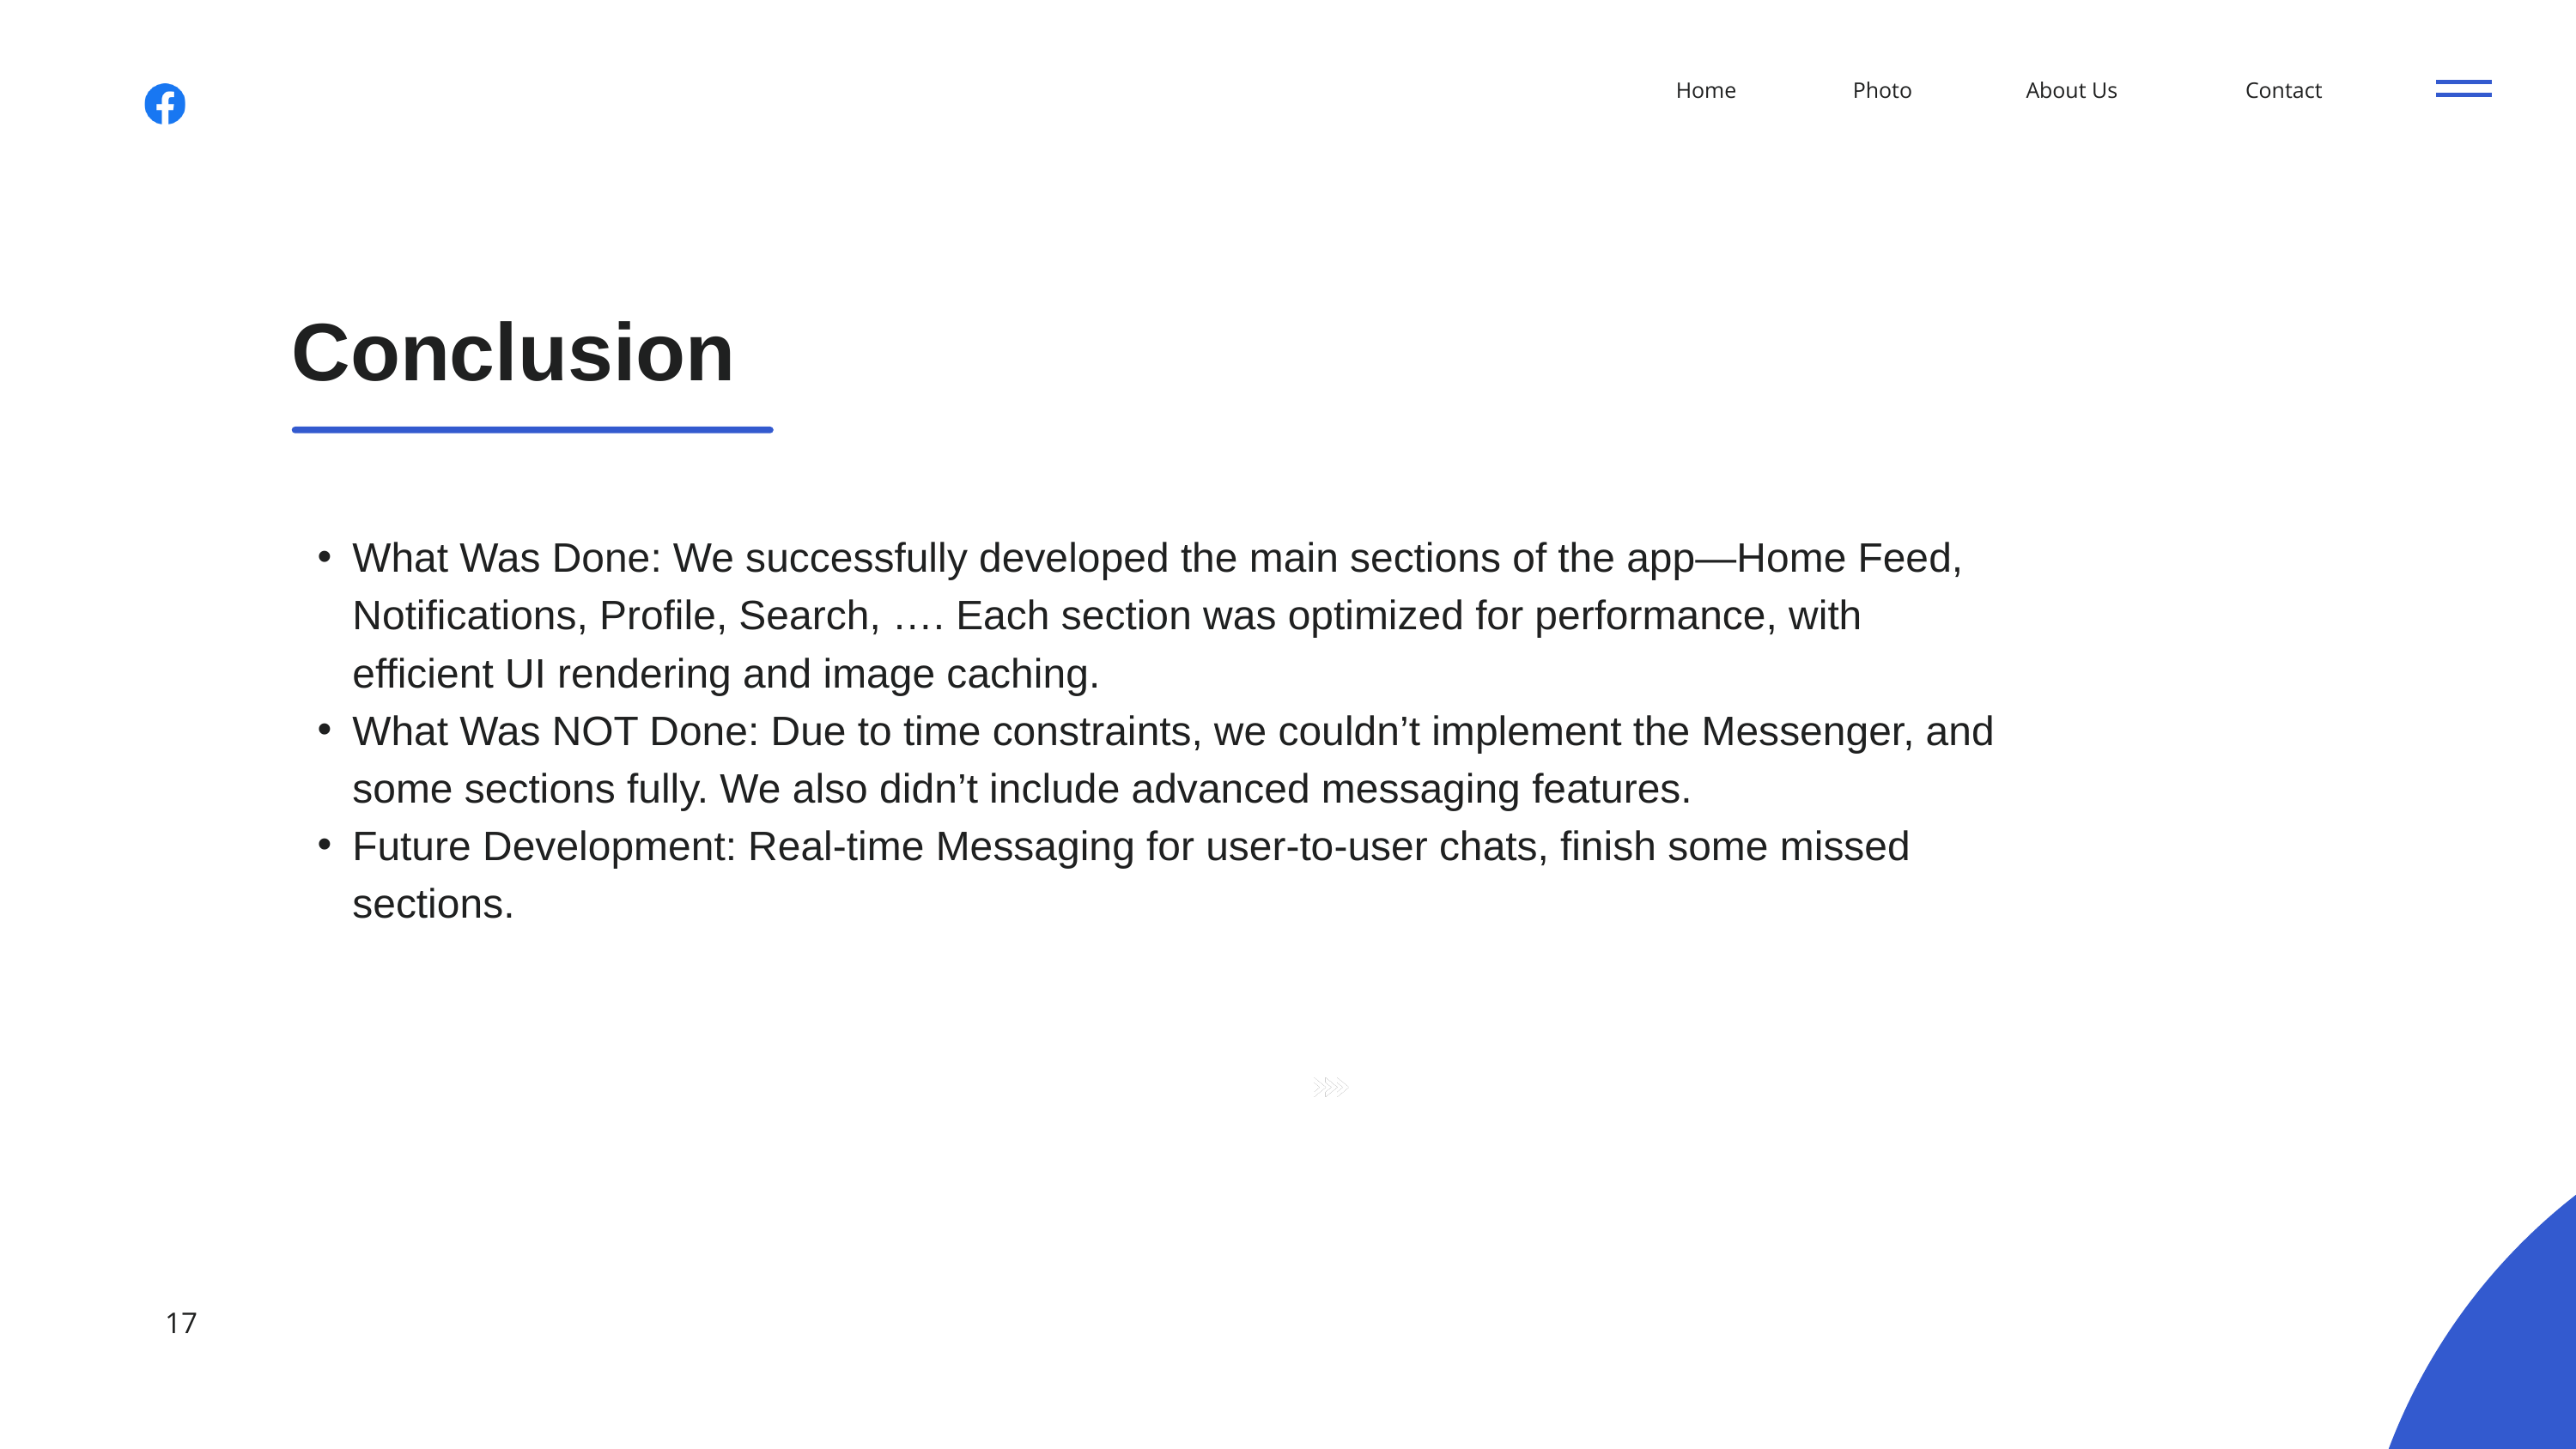

Home
Photo
About Us
Contact

Conclusion

What Was Done: We successfully developed the main sections of the app—Home Feed, Notifications, Profile, Search, …. Each section was optimized for performance, with efficient UI rendering and image caching.
What Was NOT Done: Due to time constraints, we couldn’t implement the Messenger, and some sections fully. We also didn’t include advanced messaging features.
Future Development: Real-time Messaging for user-to-user chats, finish some missed sections.
Service 02
Lorem ipsum dolor sit amet, consectetur adipiscing elit, sed do eiusmod tempor incididunt ut labore et dolore magna aliqua. Ut enim ad minim veniam
Learn More

17